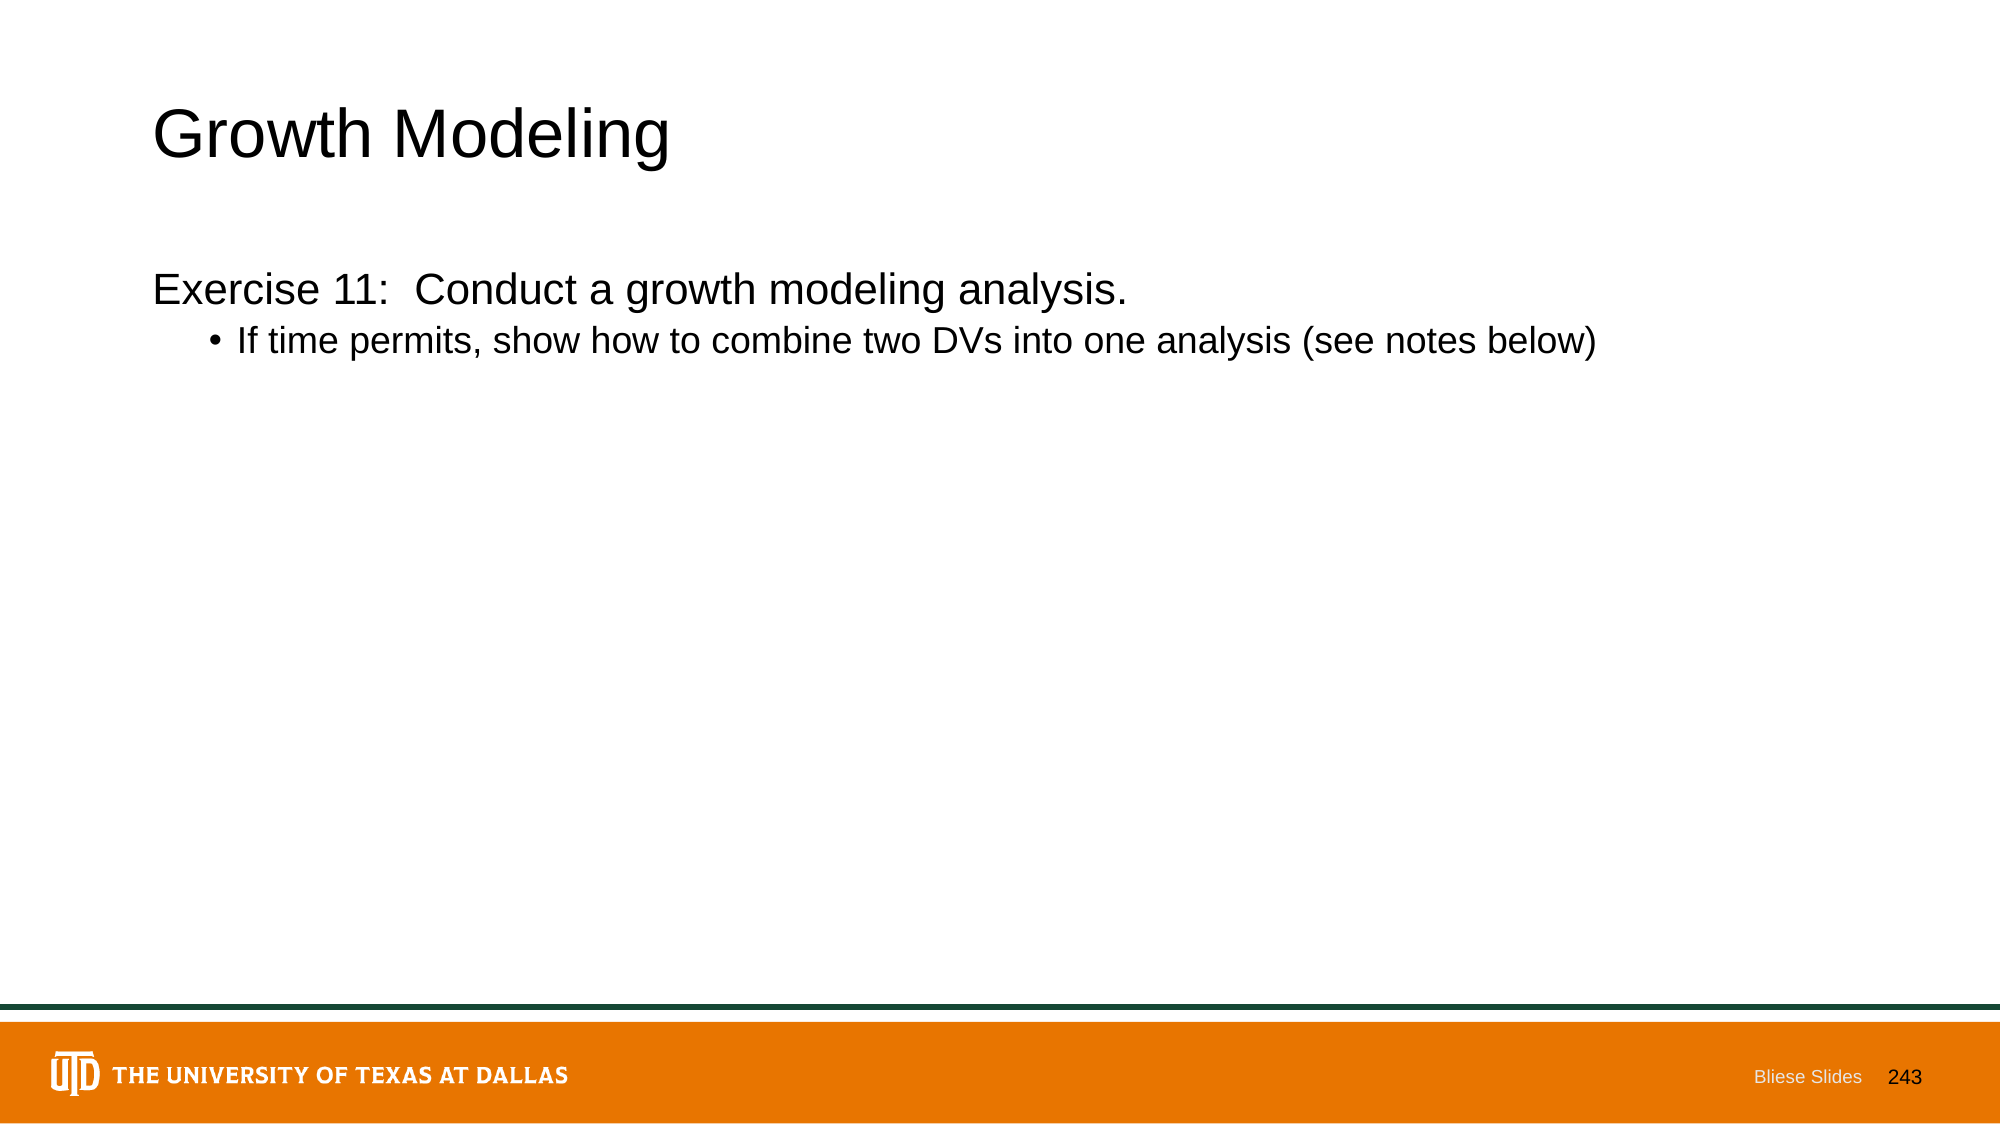

# Growth Modeling
Exercise 11:  Conduct a growth modeling analysis.
If time permits, show how to combine two DVs into one analysis (see notes below)
Bliese Slides
243